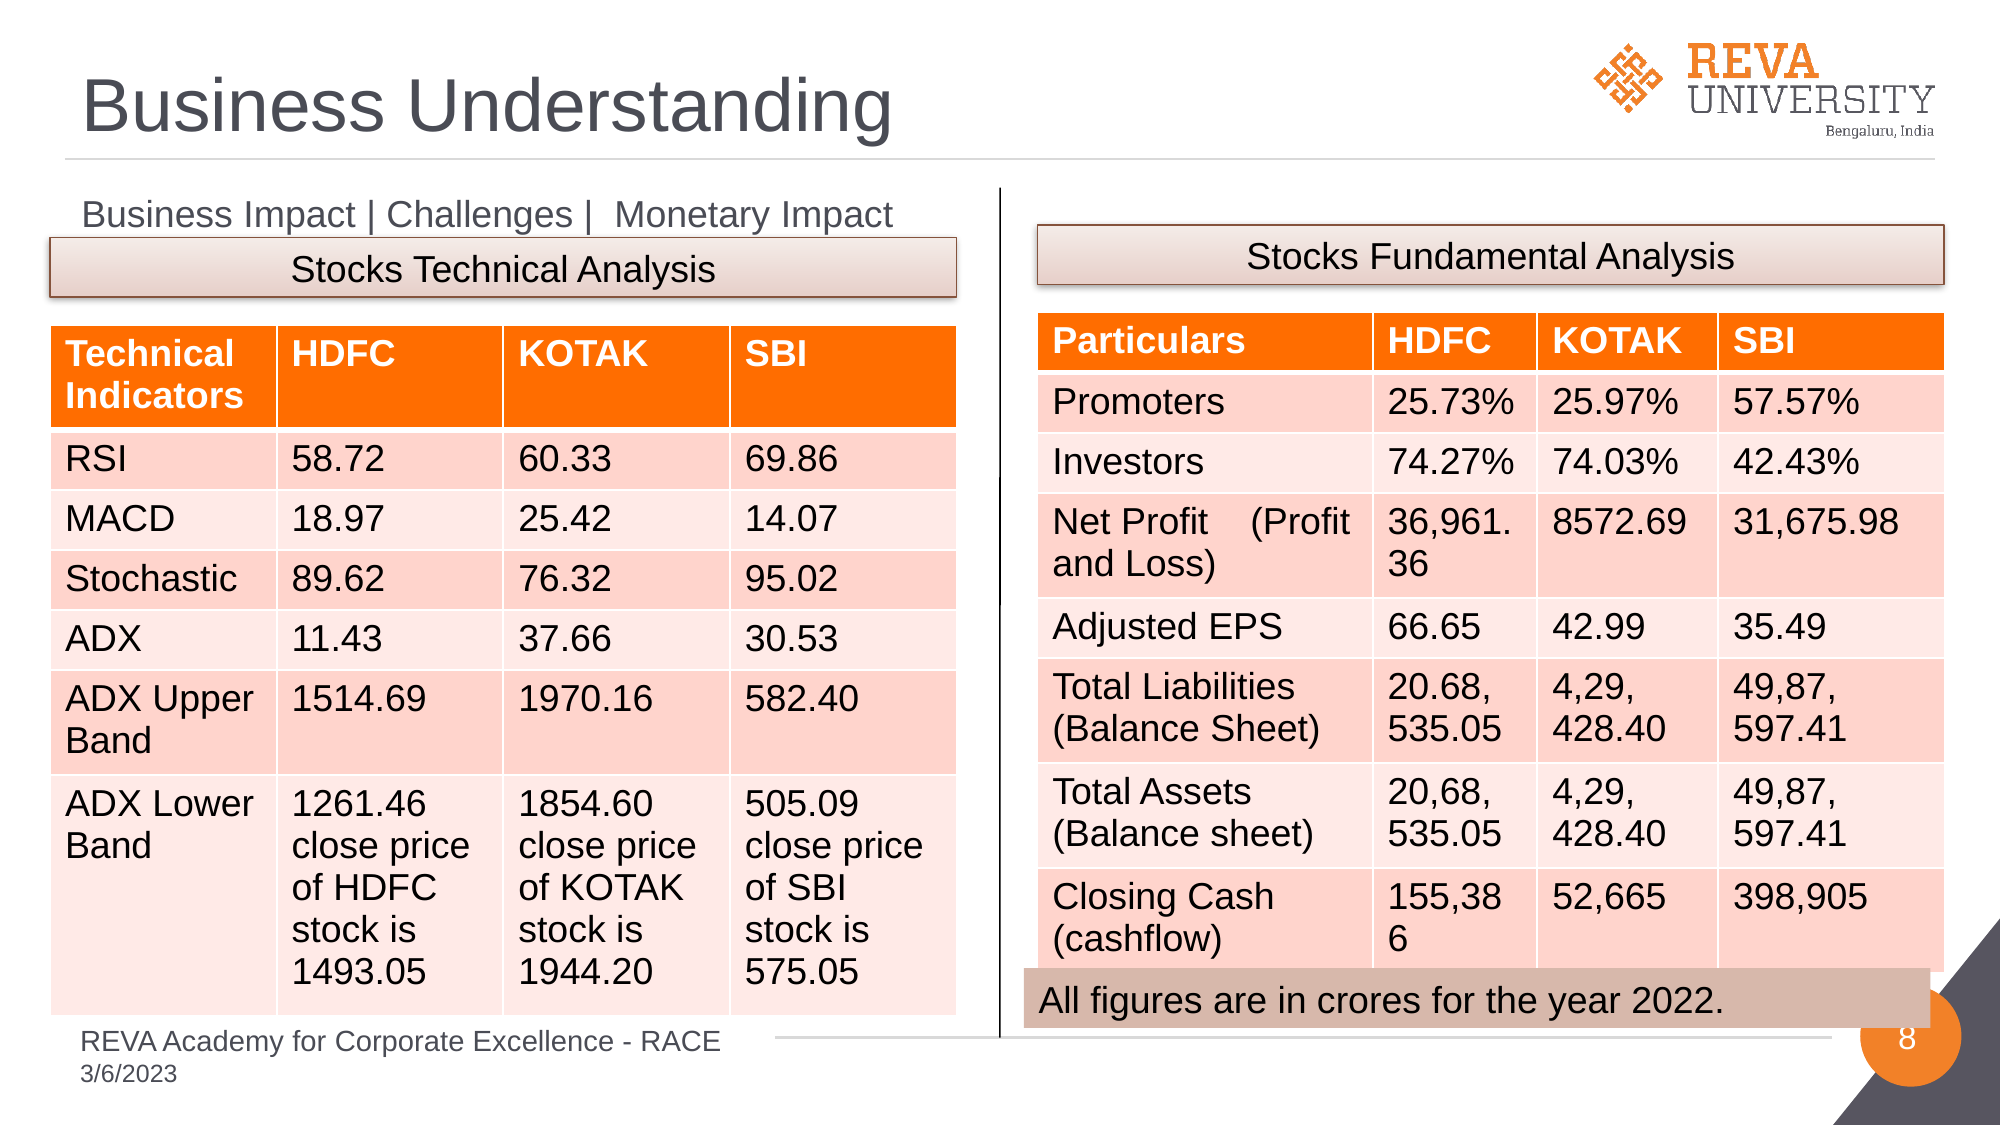

# Business Understanding
Business Impact | Challenges |  Monetary Impact
Stocks Fundamental Analysis
Stocks Technical Analysis
| Particulars | HDFC | KOTAK | SBI |
| --- | --- | --- | --- |
| Promoters | 25.73% | 25.97% | 57.57% |
| Investors | 74.27% | 74.03% | 42.43% |
| Net Profit (Profit and Loss) | 36,961.36 | 8572.69 | 31,675.98 |
| Adjusted EPS | 66.65 | 42.99 | 35.49 |
| Total Liabilities (Balance Sheet) | 20.68, 535.05 | 4,29, 428.40 | 49,87, 597.41 |
| Total Assets (Balance sheet) | 20,68, 535.05 | 4,29, 428.40 | 49,87, 597.41 |
| Closing Cash (cashflow) | 155,386 | 52,665 | 398,905 |
| Technical Indicators | HDFC | KOTAK | SBI |
| --- | --- | --- | --- |
| RSI | 58.72 | 60.33 | 69.86 |
| MACD | 18.97 | 25.42 | 14.07 |
| Stochastic | 89.62 | 76.32 | 95.02 |
| ADX | 11.43 | 37.66 | 30.53 |
| ADX Upper Band | 1514.69 | 1970.16 | 582.40 |
| ADX Lower Band | 1261.46 close price of HDFC stock is 1493.05 | 1854.60 close price of KOTAK stock is 1944.20 | 505.09 close price of SBI stock is 575.05 |
All figures are in crores for the year 2022.
8
REVA Academy for Corporate Excellence - RACE
3/6/2023